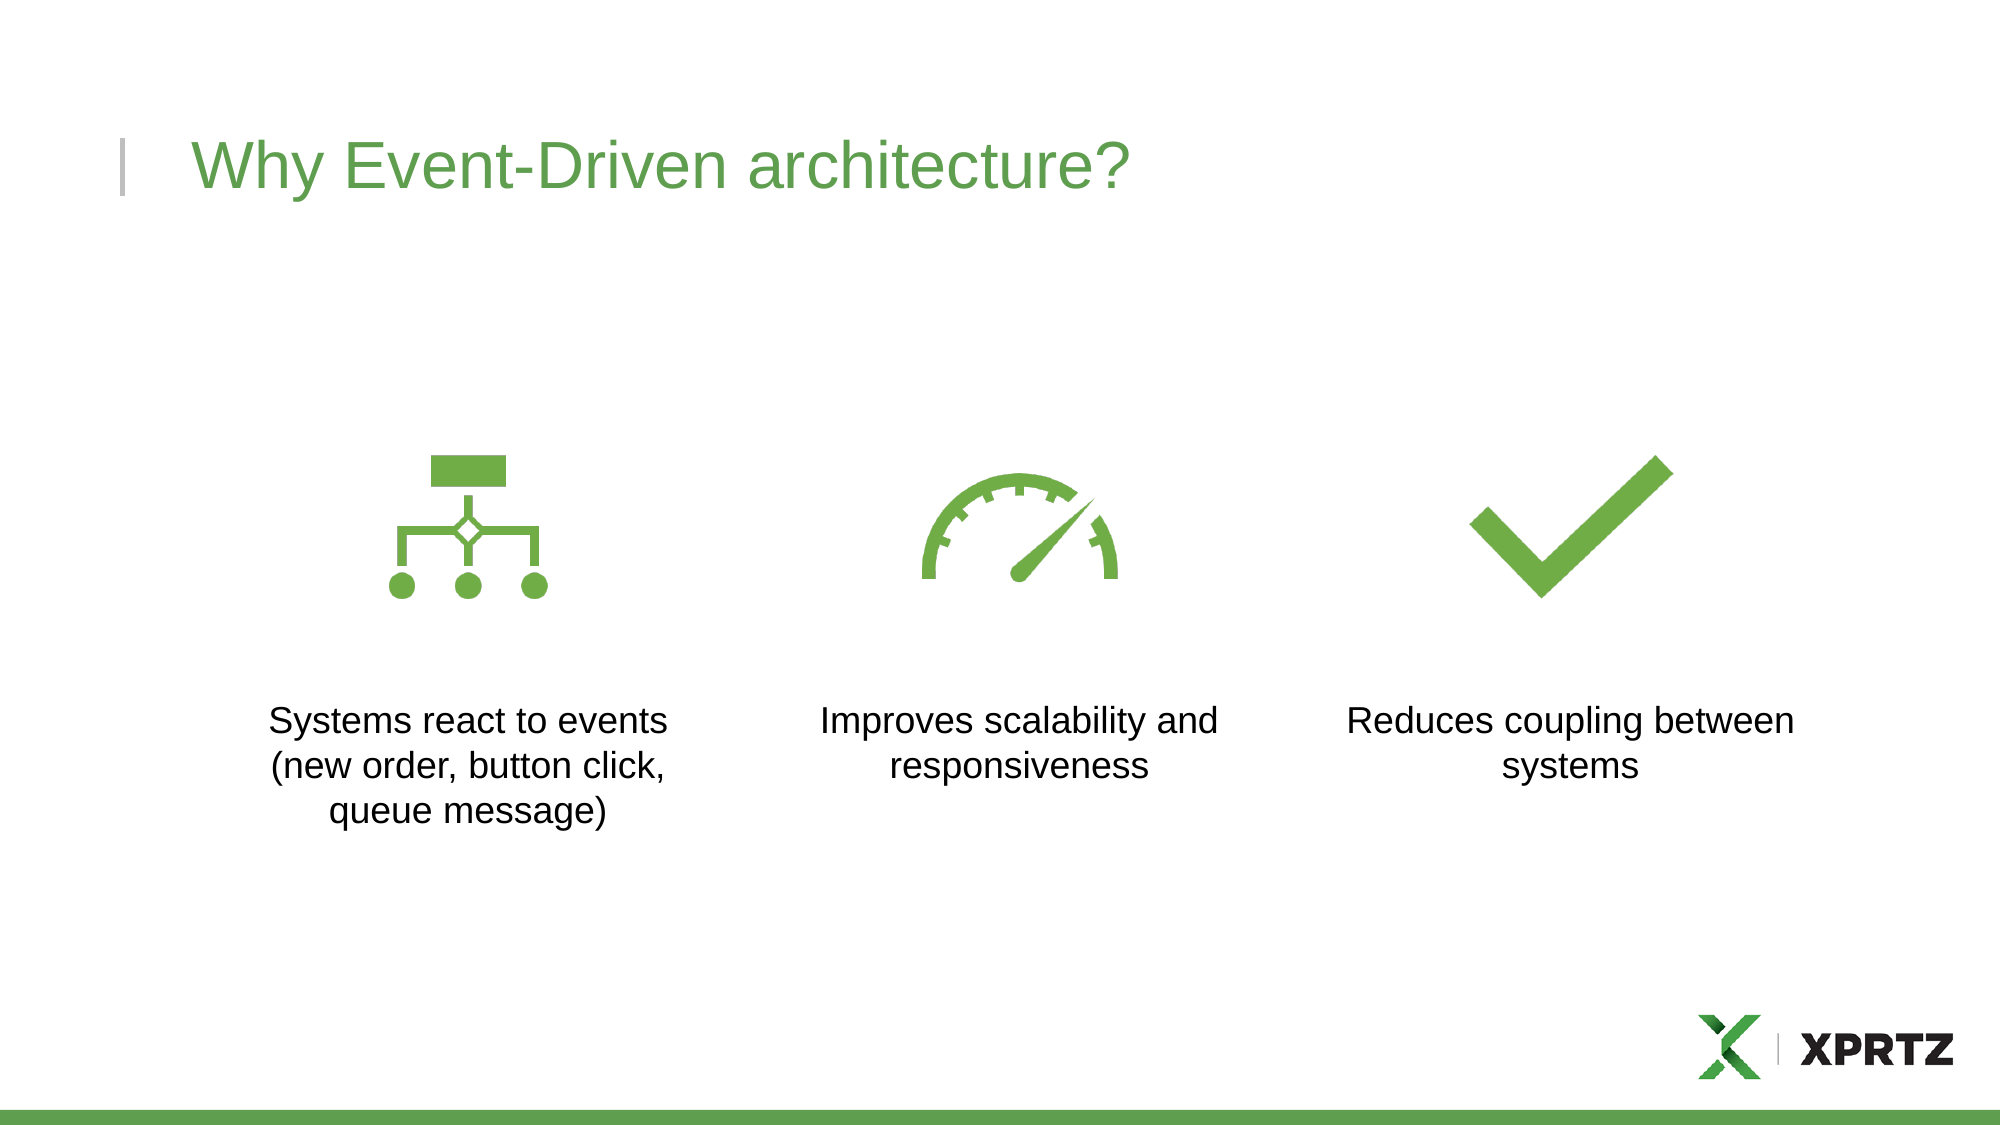

# Why Event-Driven architecture?
Systems react to events (new order, button click, queue message)
Improves scalability and responsiveness
Reduces coupling between systems